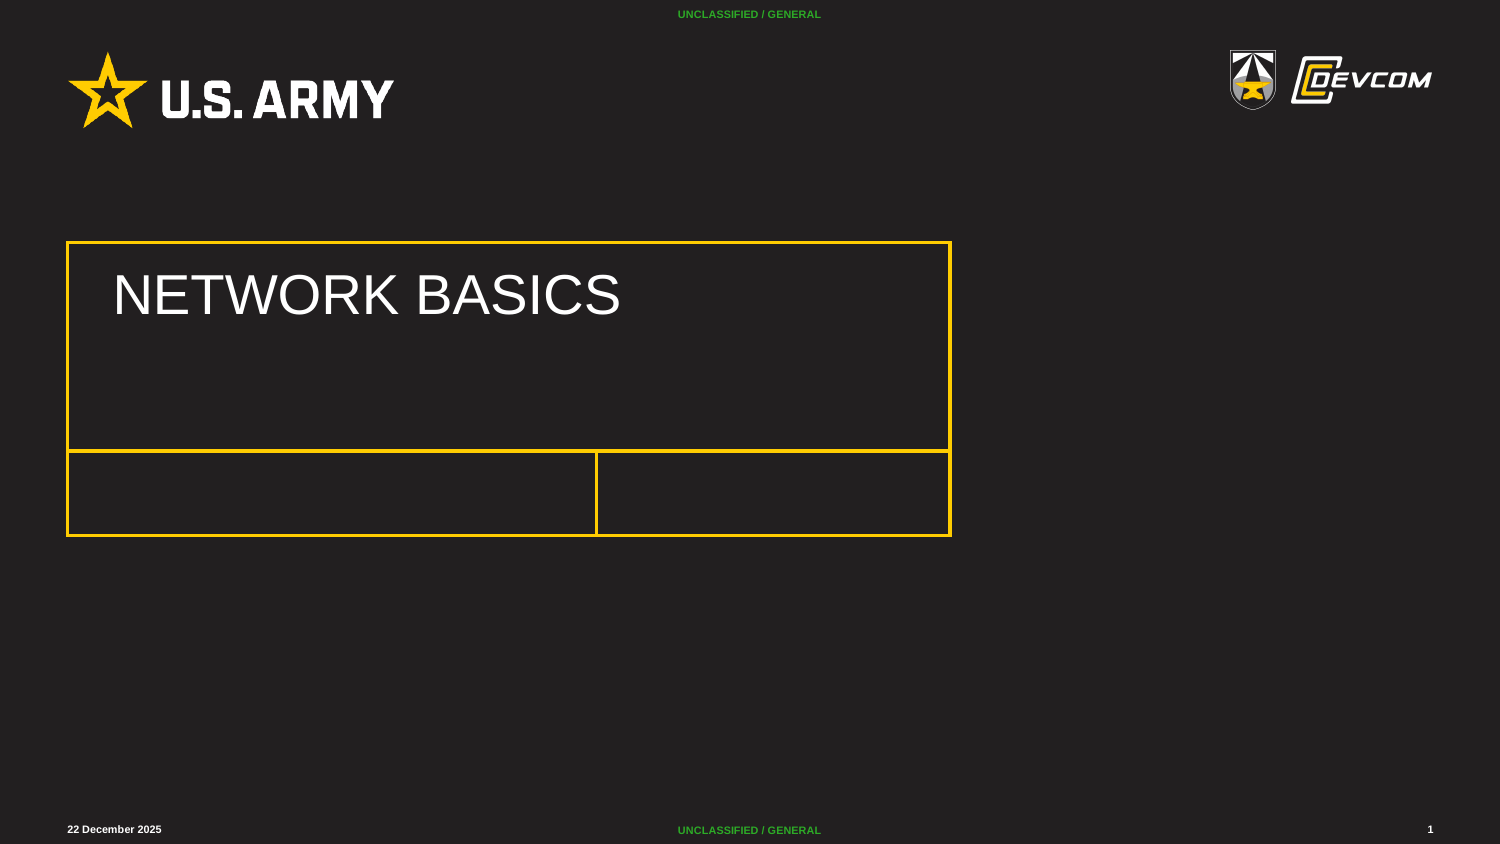

# NETWORK BASICS

22 December 2025
1